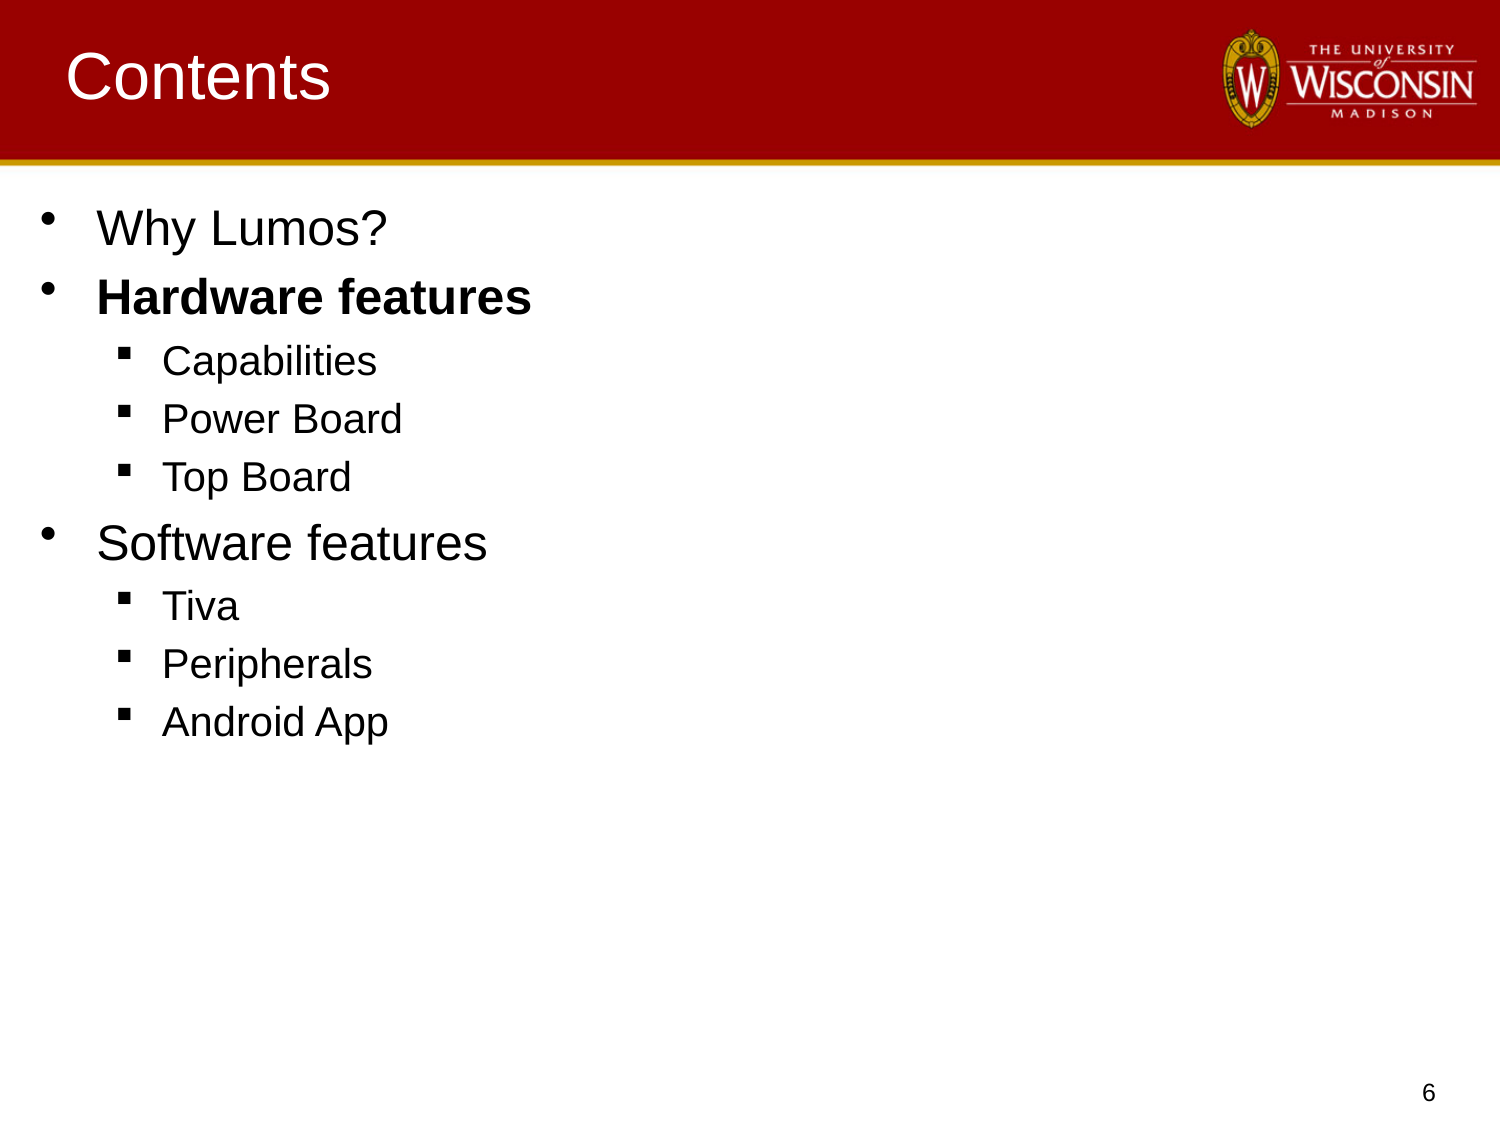

# Contents
Why Lumos?
Hardware features
Capabilities
Power Board
Top Board
Software features
Tiva
Peripherals
Android App